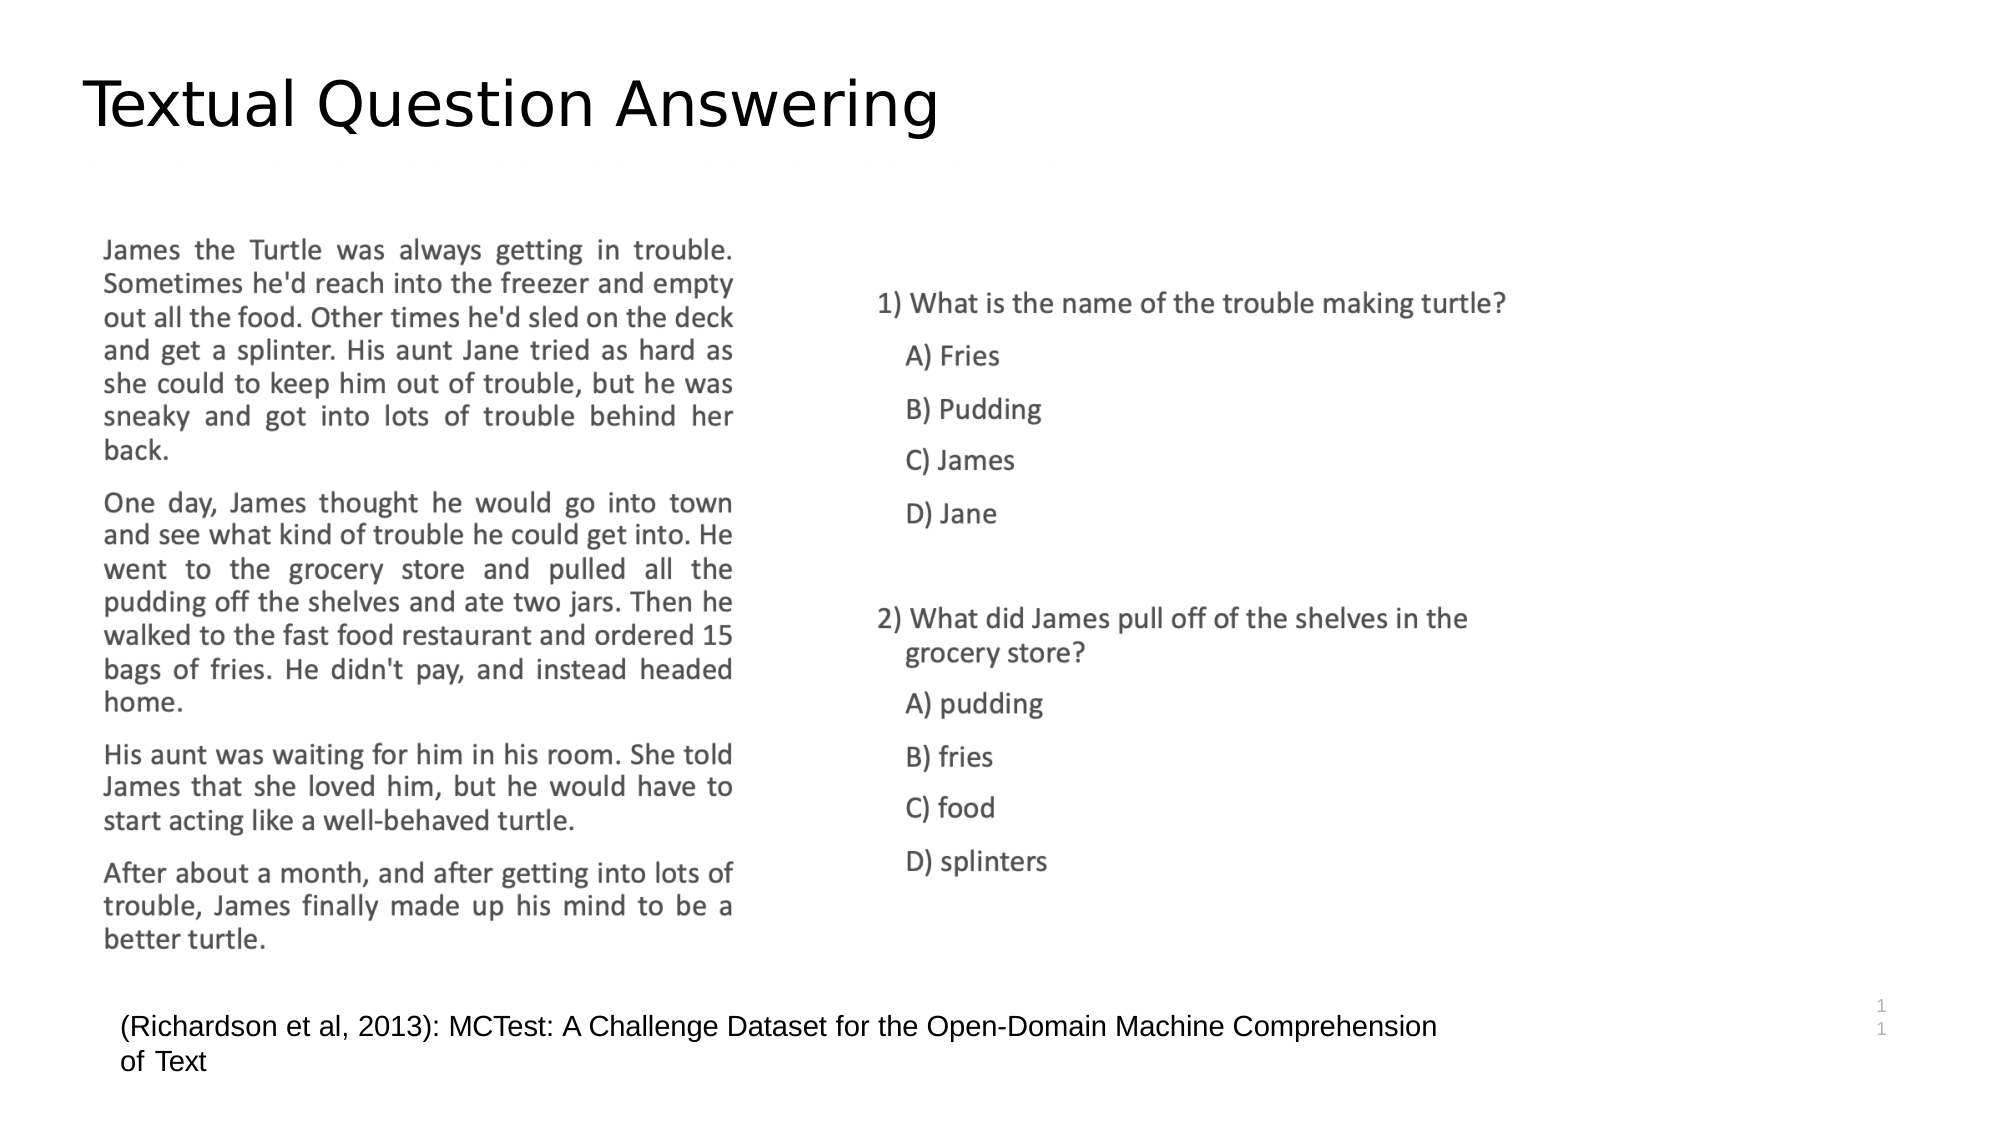

# Textual Question Answering

11
(Richardson et al, 2013): MCTest: A Challenge Dataset for the Open-Domain Machine Comprehension of Text